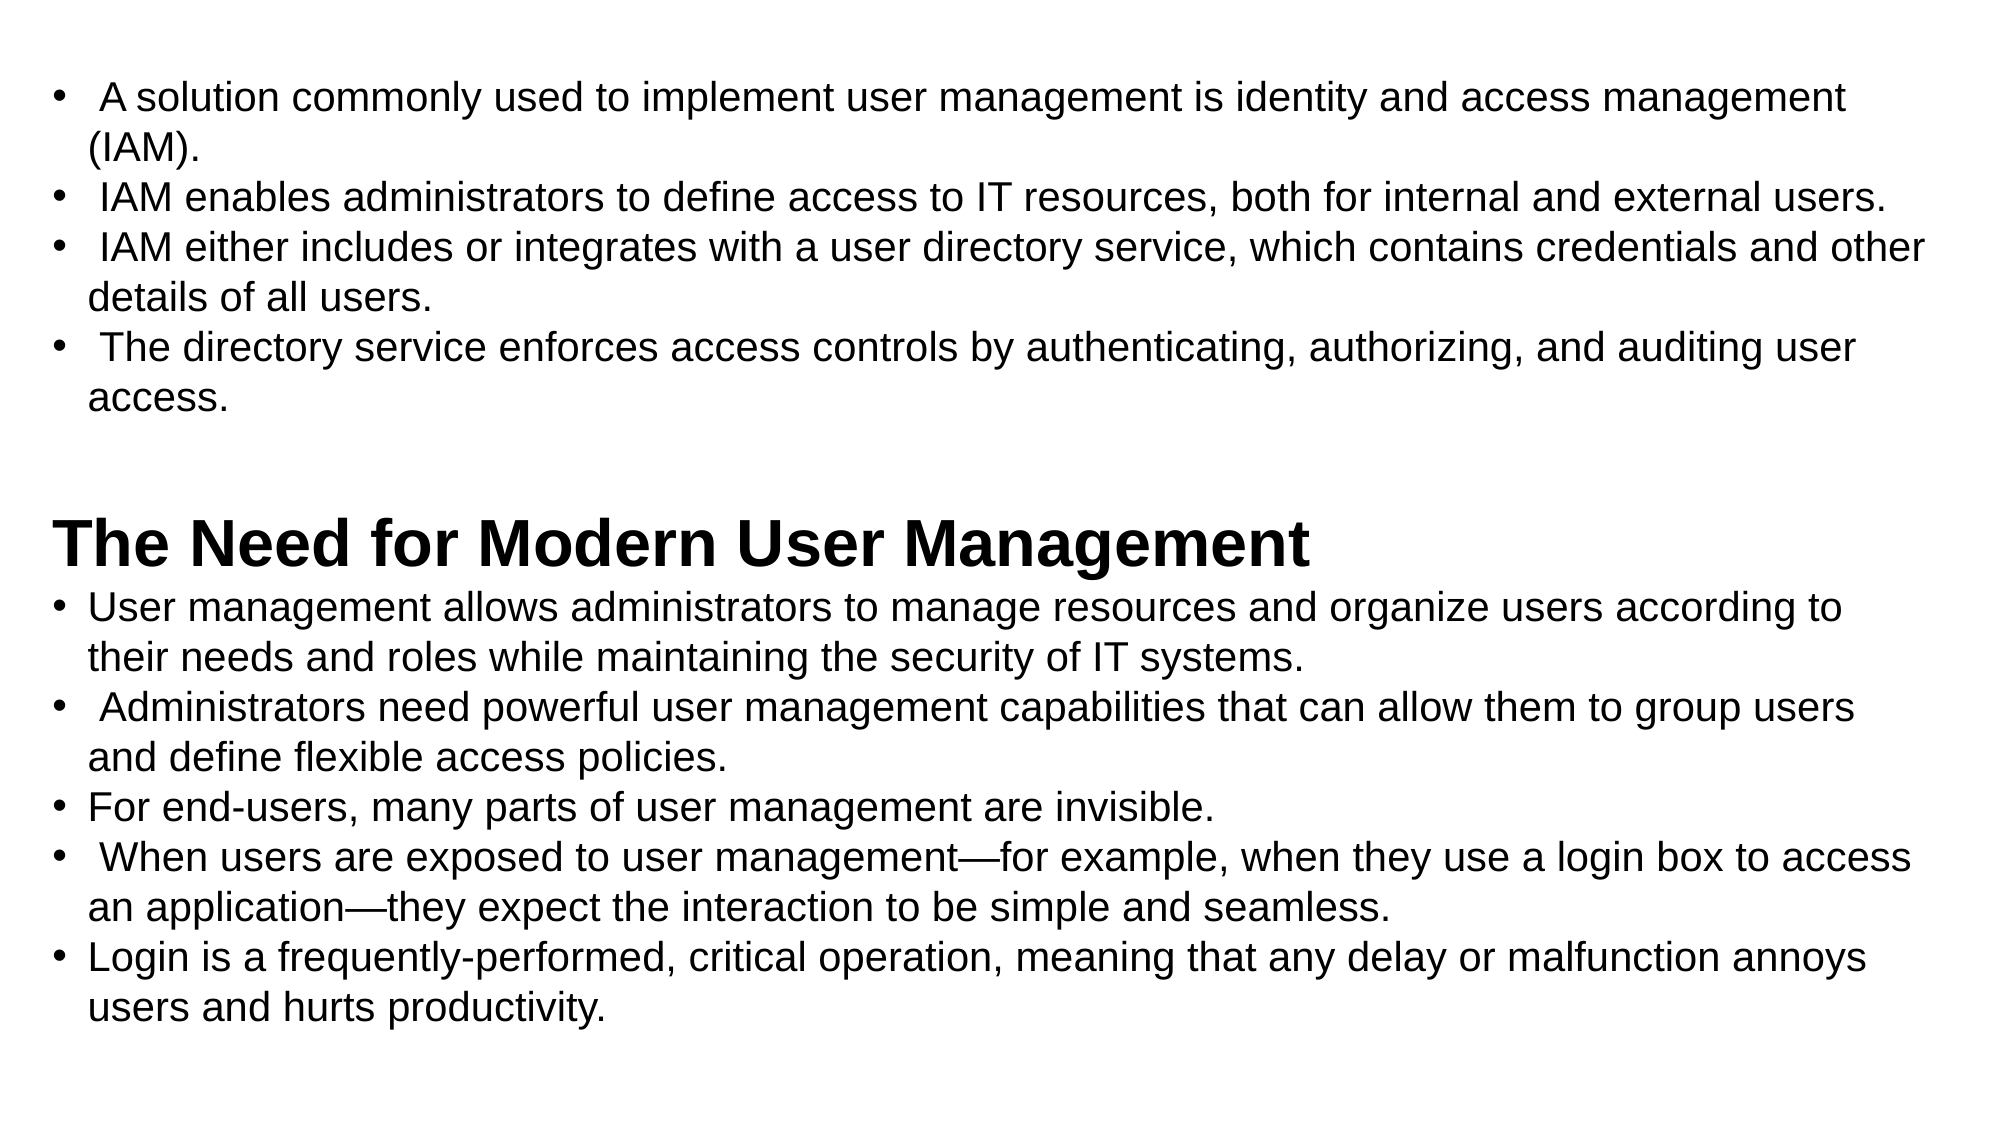

A solution commonly used to implement user management is identity and access management (IAM).
 IAM enables administrators to define access to IT resources, both for internal and external users.
 IAM either includes or integrates with a user directory service, which contains credentials and other details of all users.
 The directory service enforces access controls by authenticating, authorizing, and auditing user access.

The Need for Modern User Management
User management allows administrators to manage resources and organize users according to their needs and roles while maintaining the security of IT systems.
 Administrators need powerful user management capabilities that can allow them to group users and define flexible access policies.
For end-users, many parts of user management are invisible.
 When users are exposed to user management—for example, when they use a login box to access an application—they expect the interaction to be simple and seamless.
Login is a frequently-performed, critical operation, meaning that any delay or malfunction annoys users and hurts productivity.